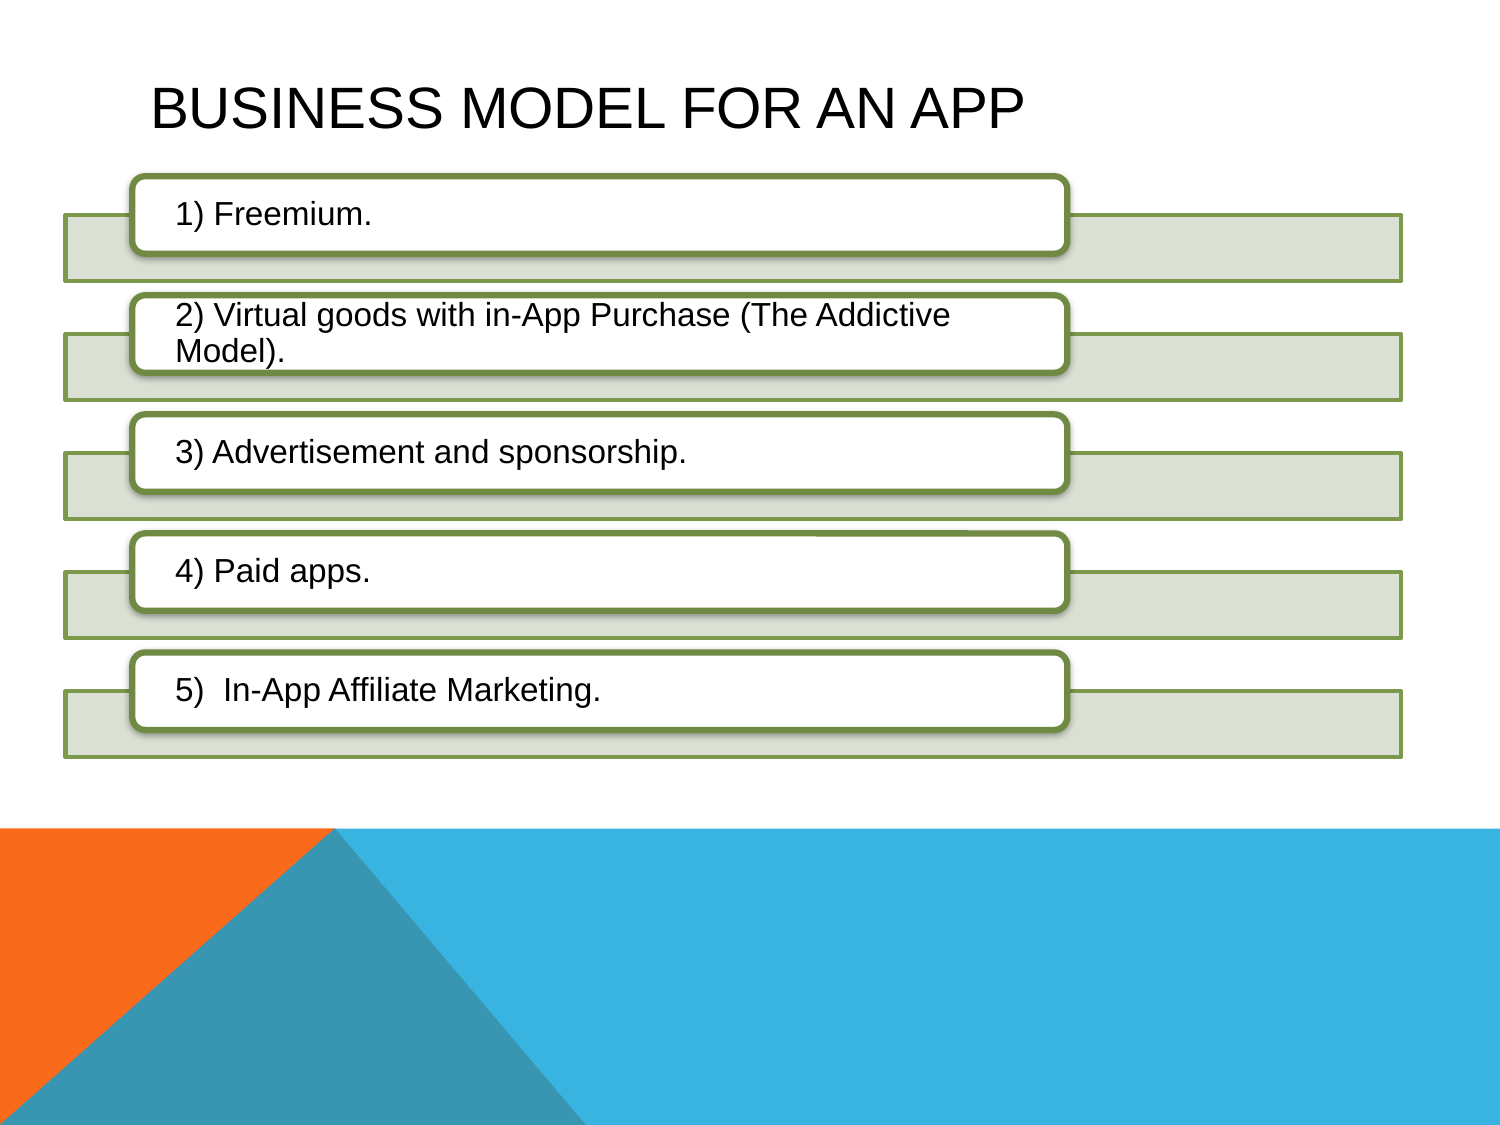

# Business model for an app
1) Freemium.
2) Virtual goods with in-App Purchase (The Addictive Model).
3) Advertisement and sponsorship.
4) Paid apps.
5)  In-App Affiliate Marketing.